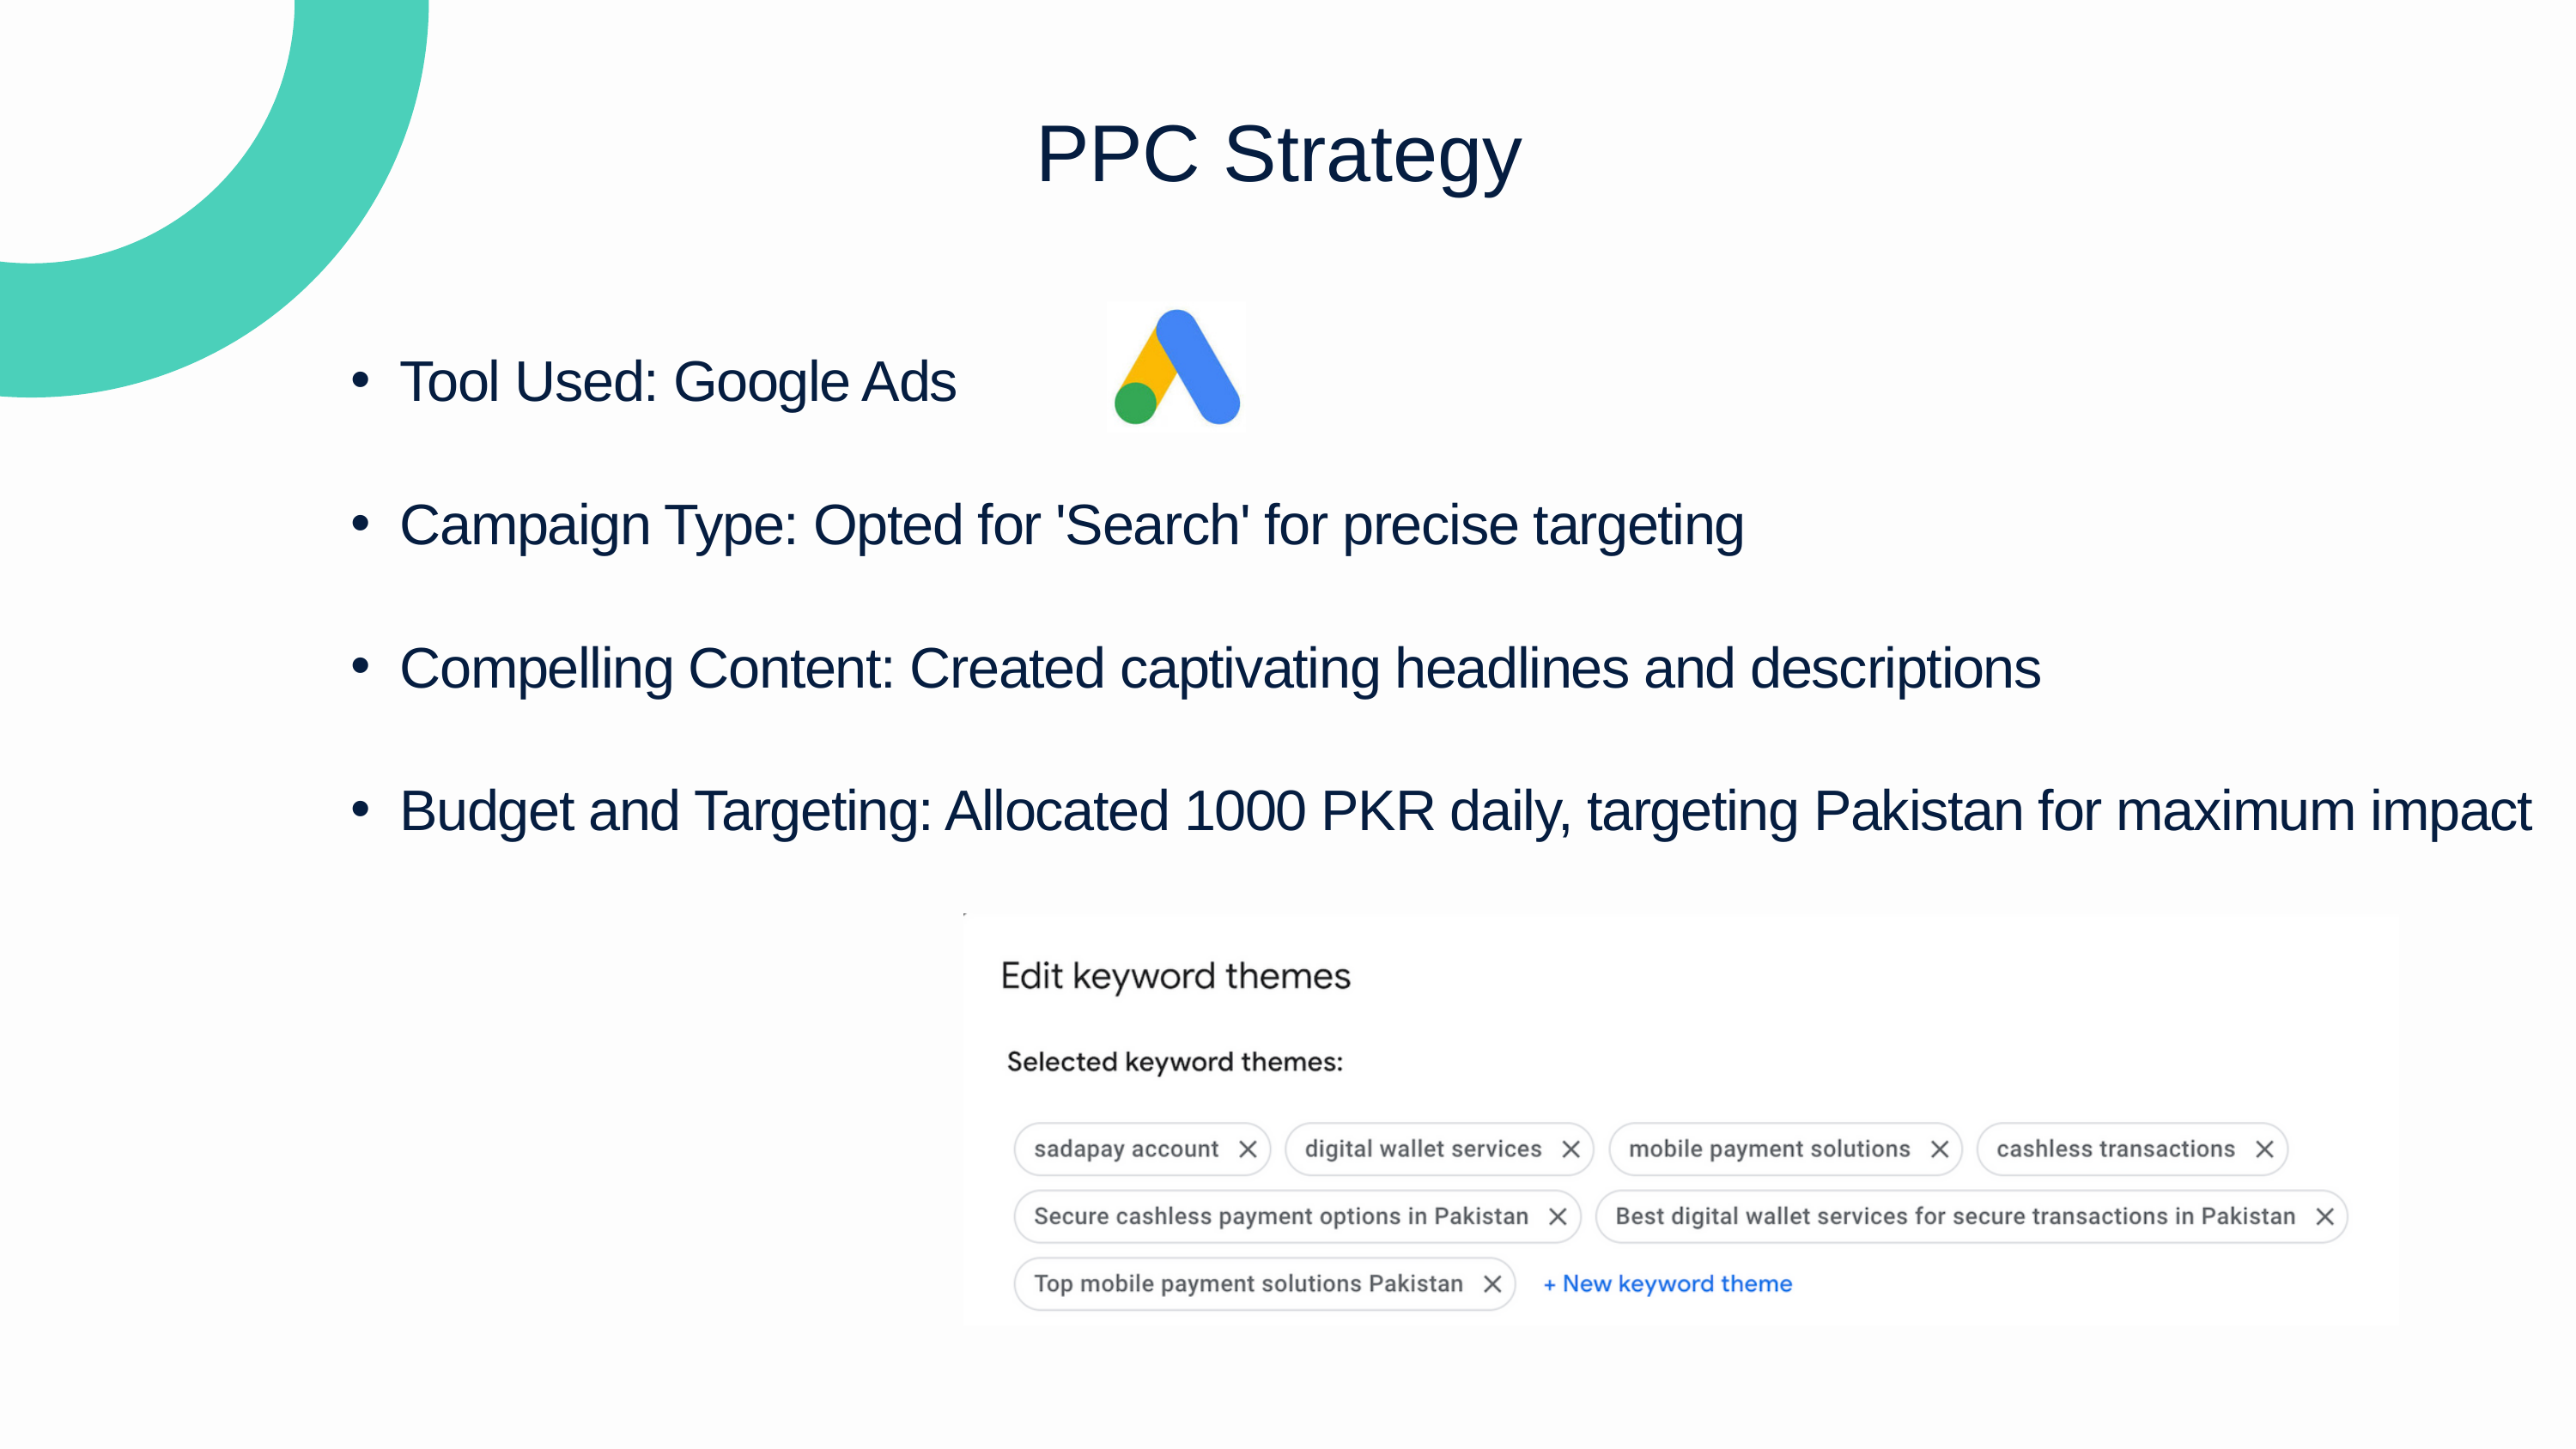

PPC Strategy
Tool Used: Google Ads
Campaign Type: Opted for 'Search' for precise targeting
Compelling Content: Created captivating headlines and descriptions
Budget and Targeting: Allocated 1000 PKR daily, targeting Pakistan for maximum impact